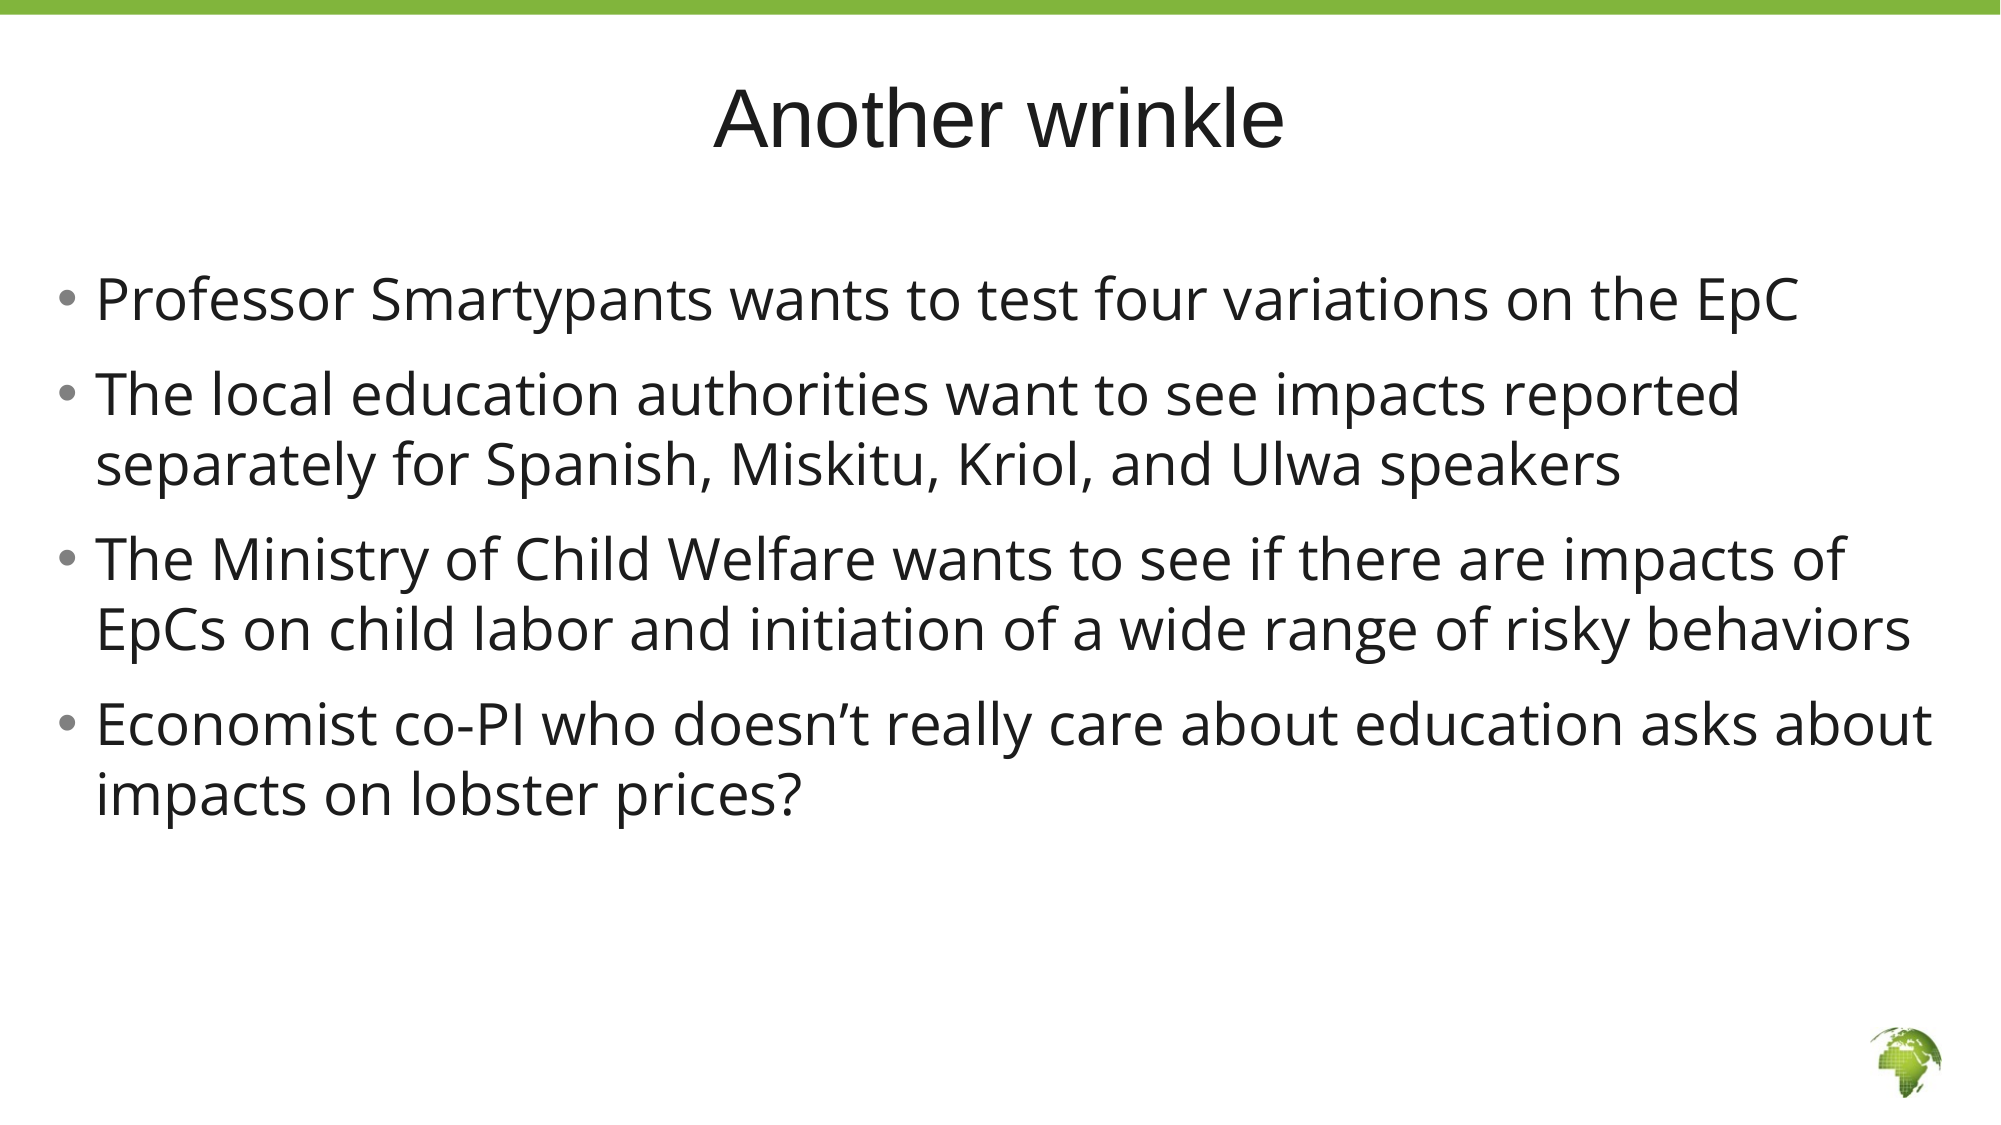

32
# Another wrinkle
Professor Smartypants wants to test four variations on the EpC
The local education authorities want to see impacts reported separately for Spanish, Miskitu, Kriol, and Ulwa speakers
The Ministry of Child Welfare wants to see if there are impacts of EpCs on child labor and initiation of a wide range of risky behaviors
Economist co-PI who doesn’t really care about education asks about impacts on lobster prices?